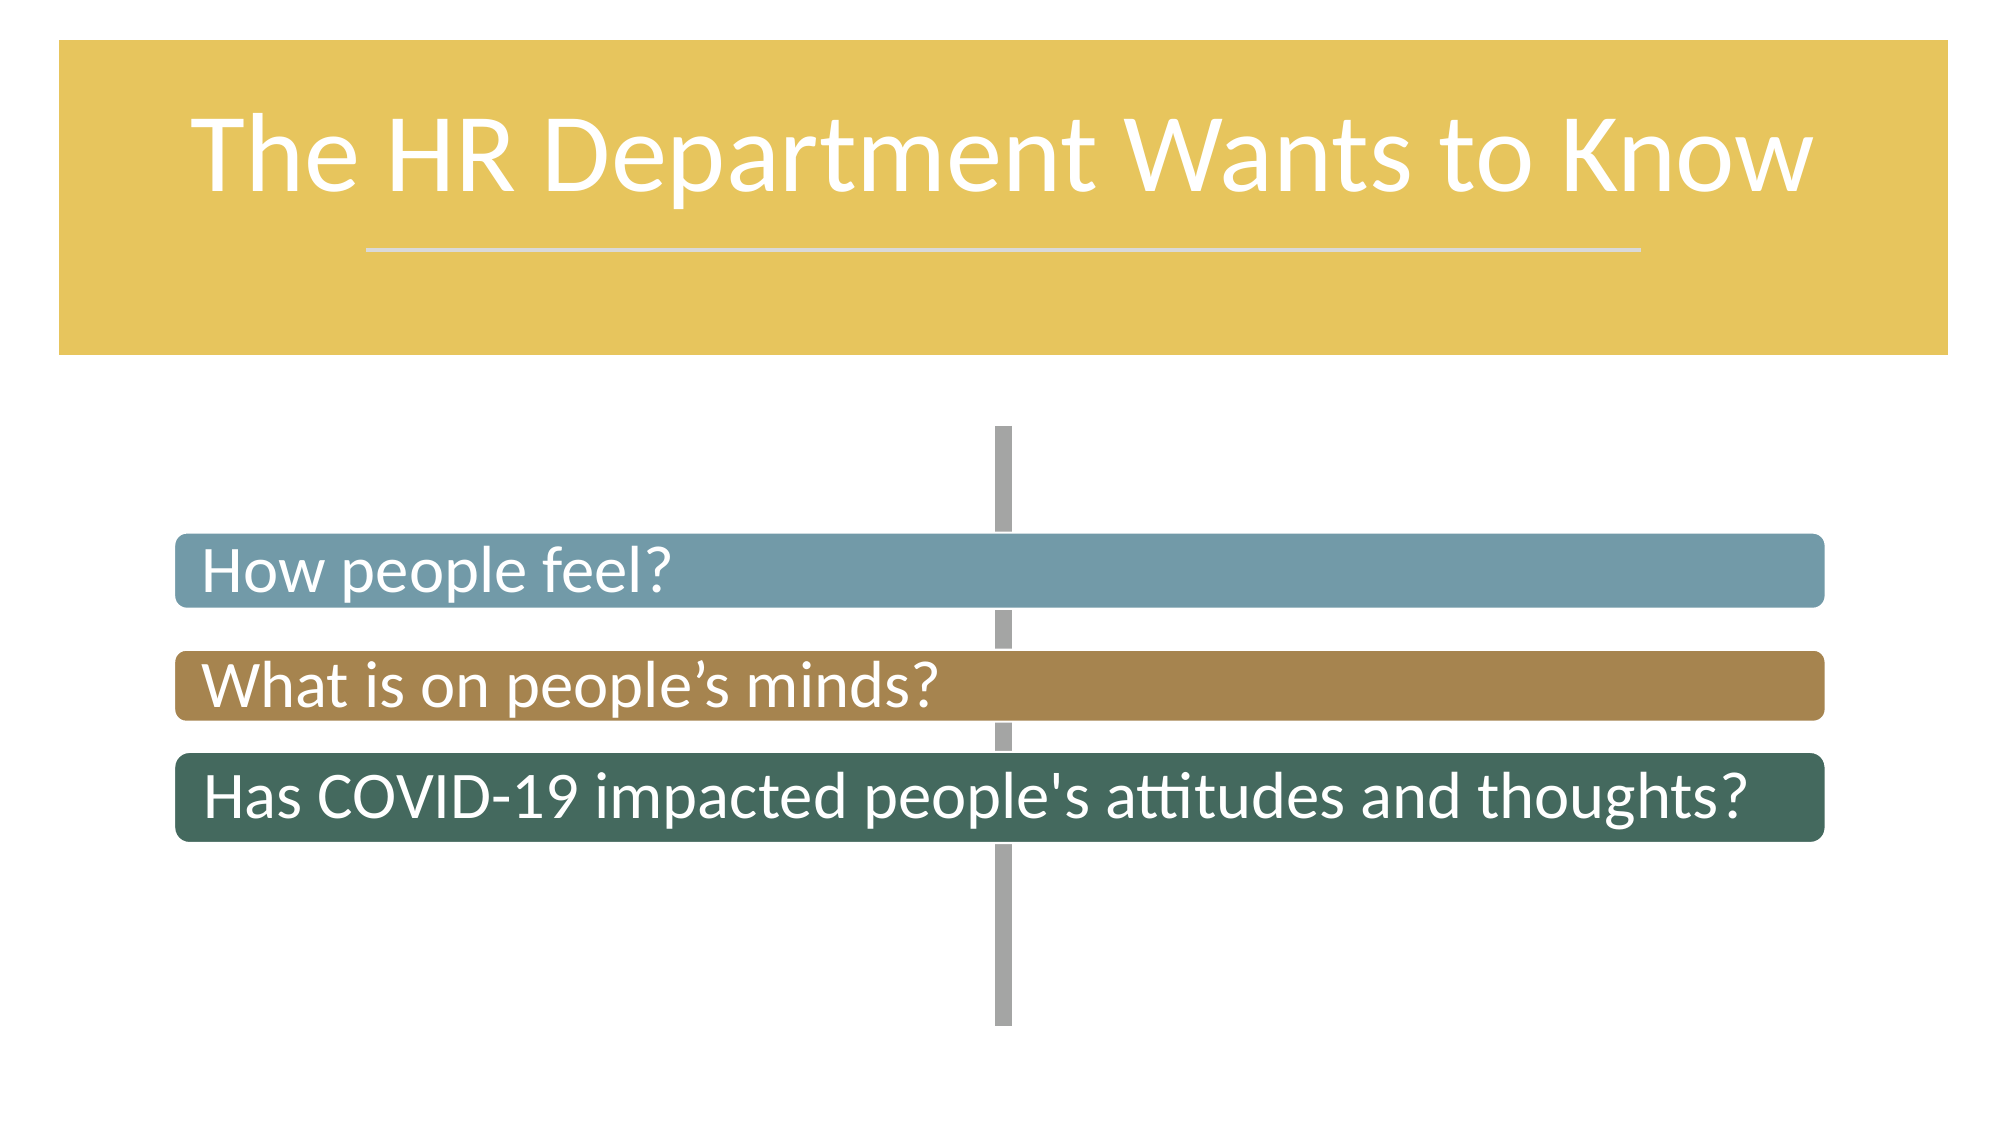

# The HR Department Wants to Know
How people feel?
What is on people’s minds?
Has COVID-19 impacted people's attitudes and thoughts?